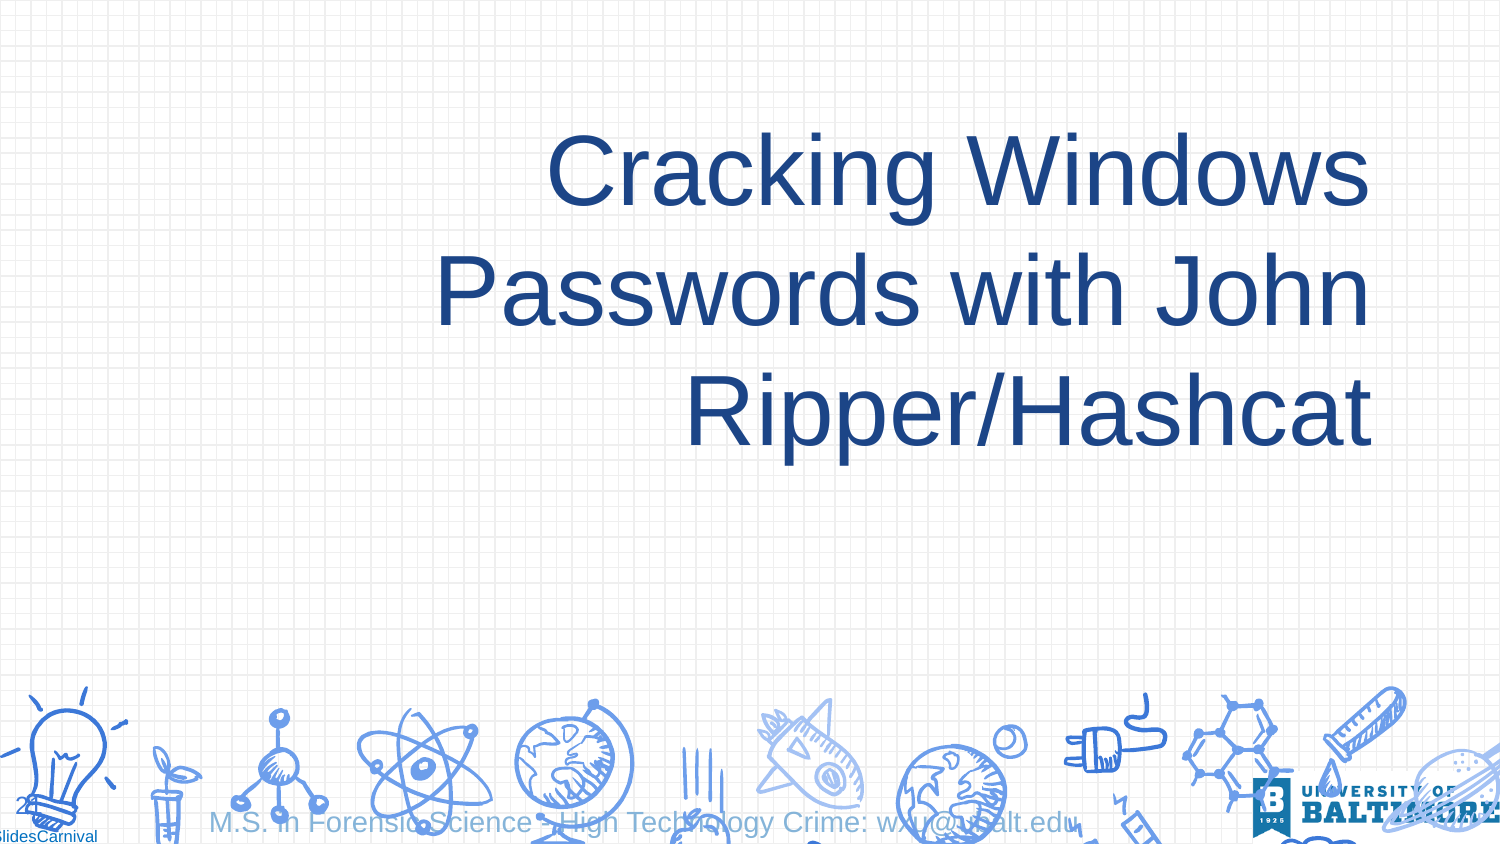

# Cracking Windows Passwords with John Ripper/Hashcat
21